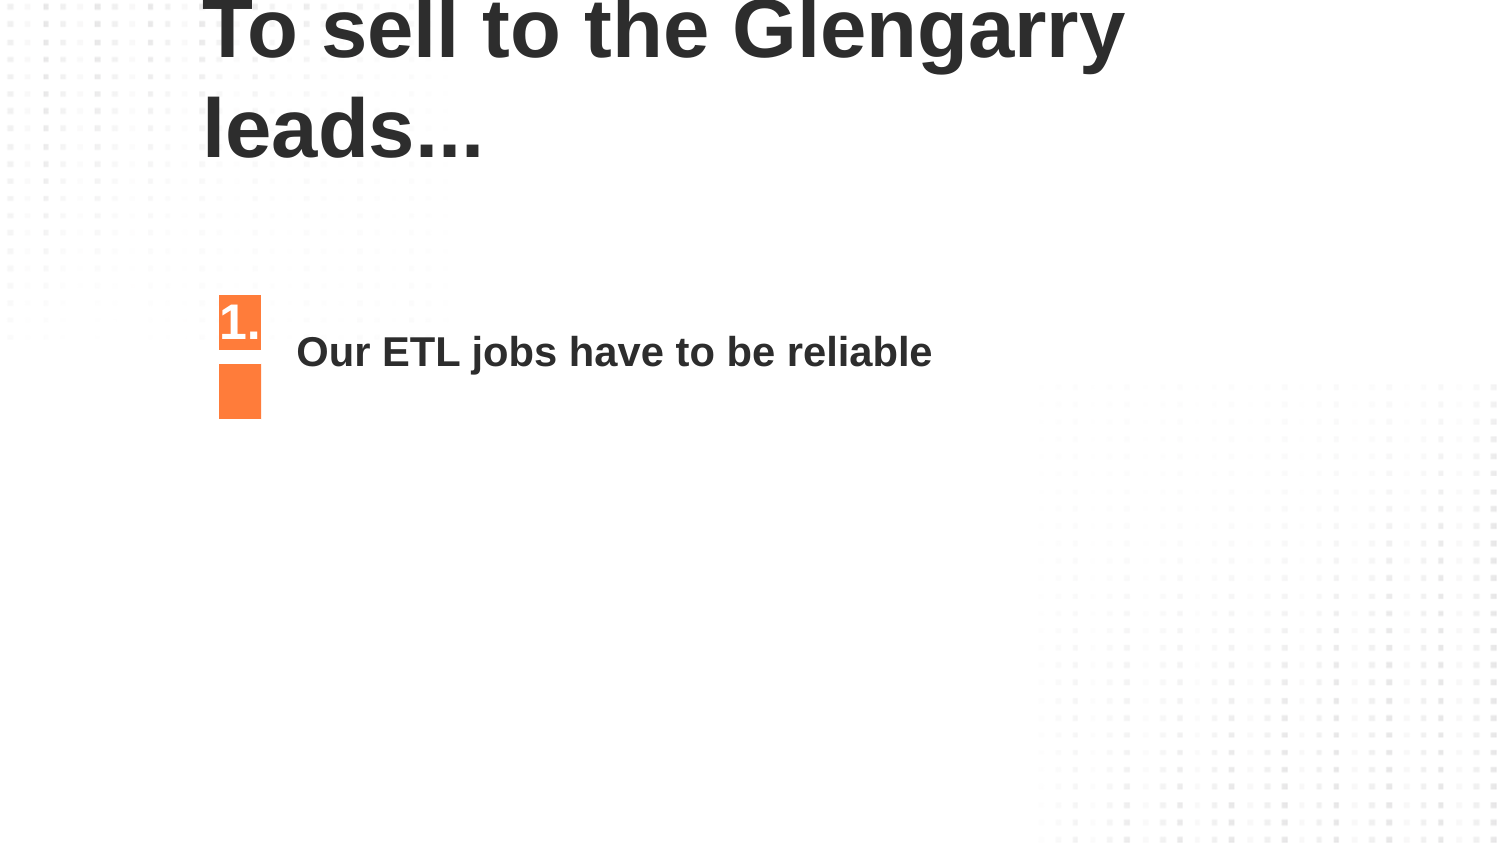

# To sell to the Glengarry leads...
Our ETL jobs have to be reliable
1...